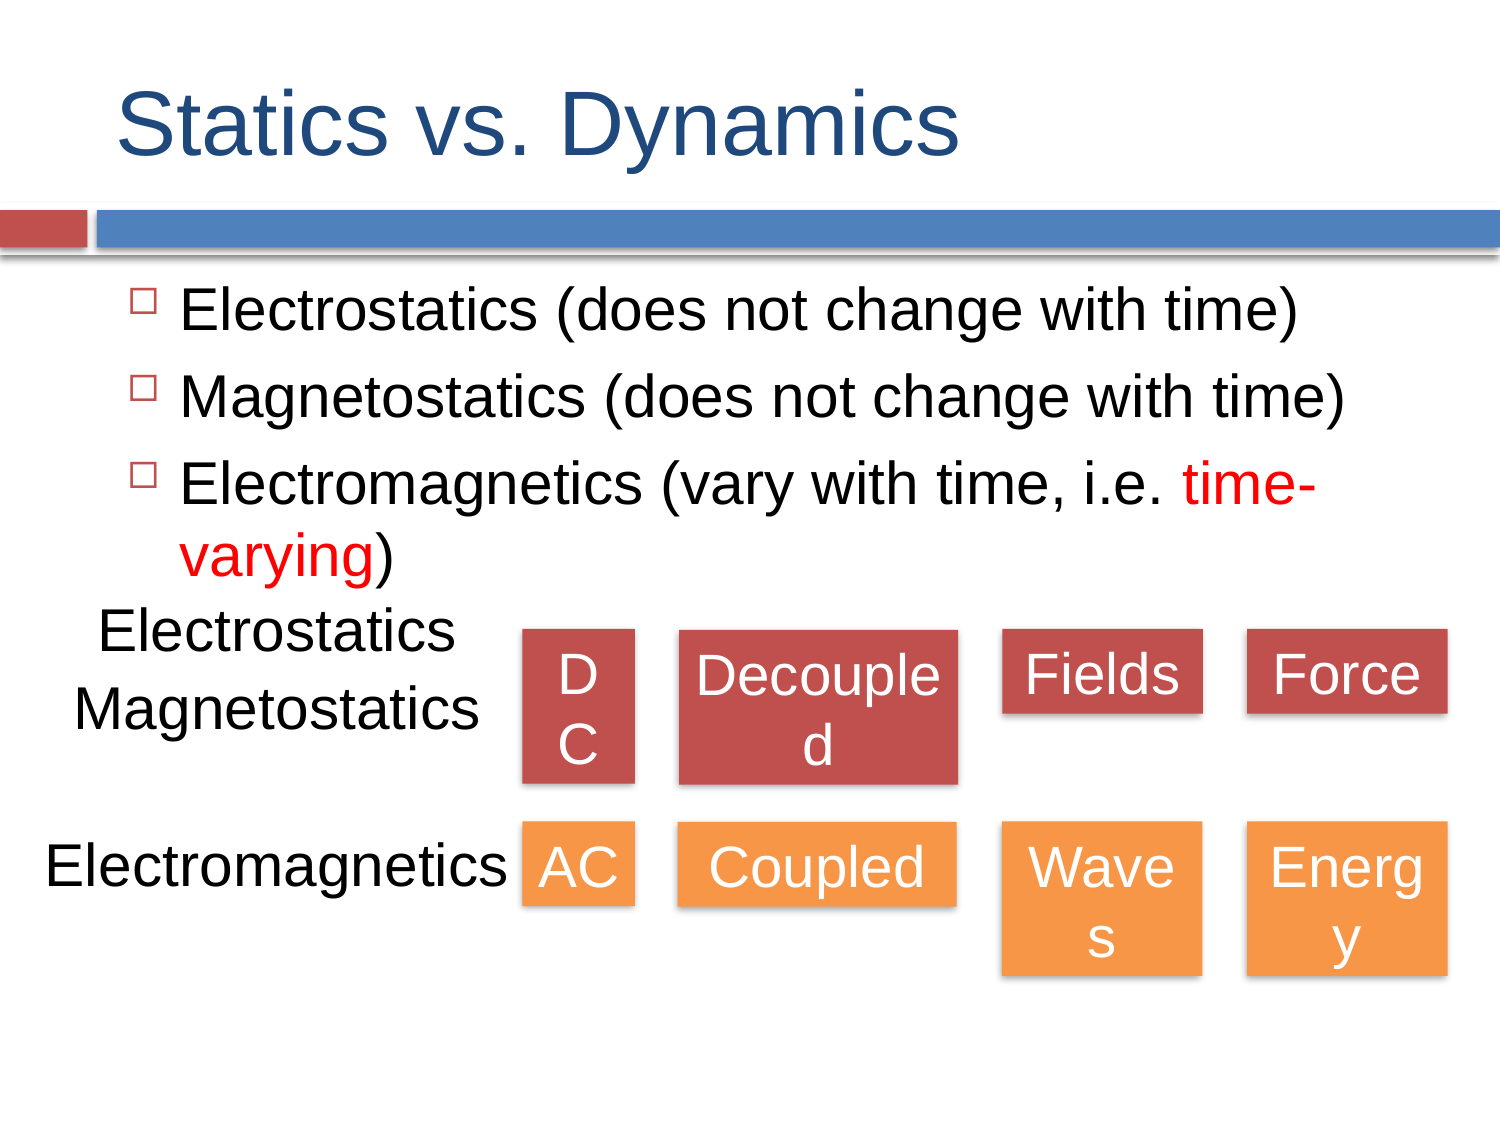

# Statics vs. Dynamics
Electrostatics (does not change with time)
Magnetostatics (does not change with time)
Electromagnetics (vary with time, i.e. time-varying)

Electrostatics
DC
Fields
Force
Decoupled
Magnetostatics
Electromagnetics
AC
Waves
Energy
Coupled